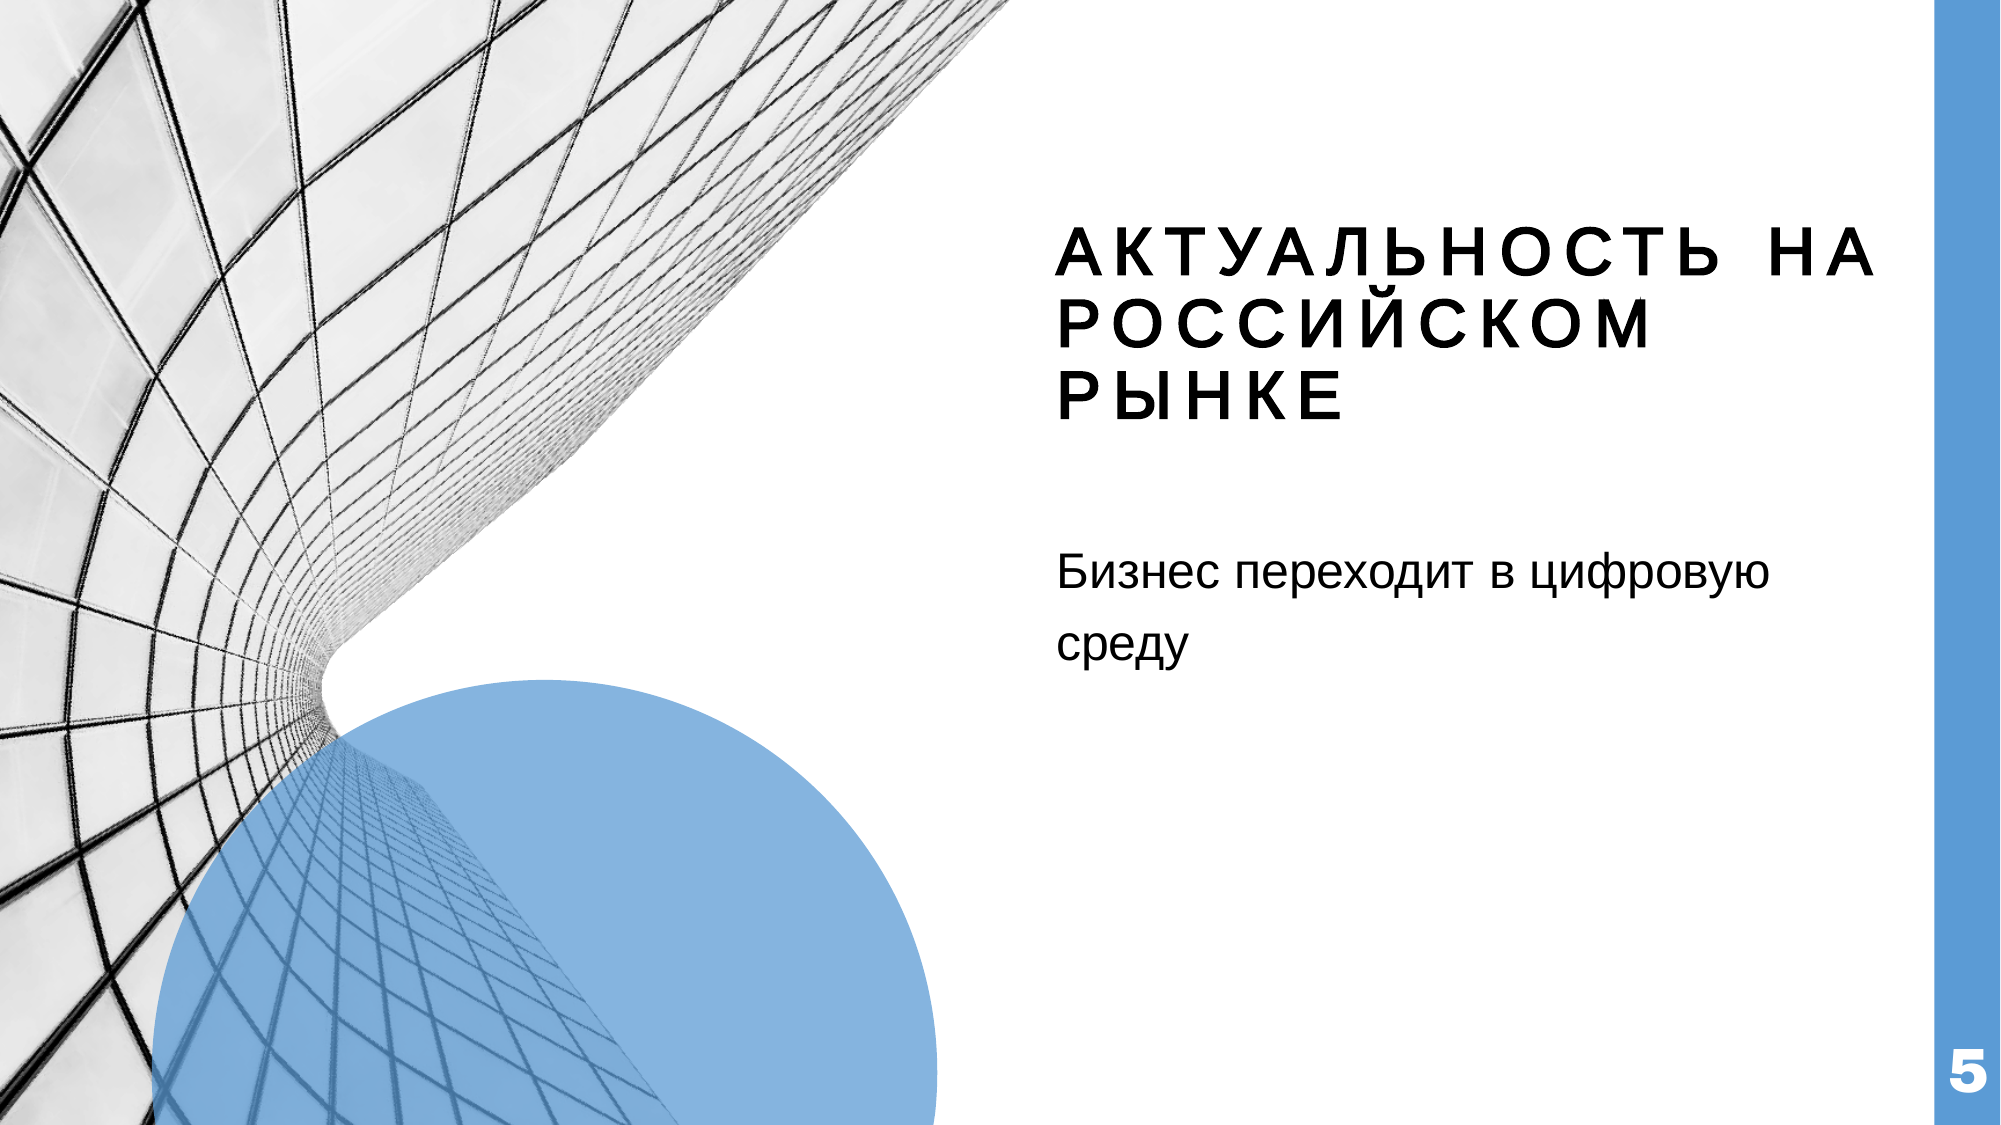

# Актуальность на российском рынке
Бизнес переходит в цифровую среду
5